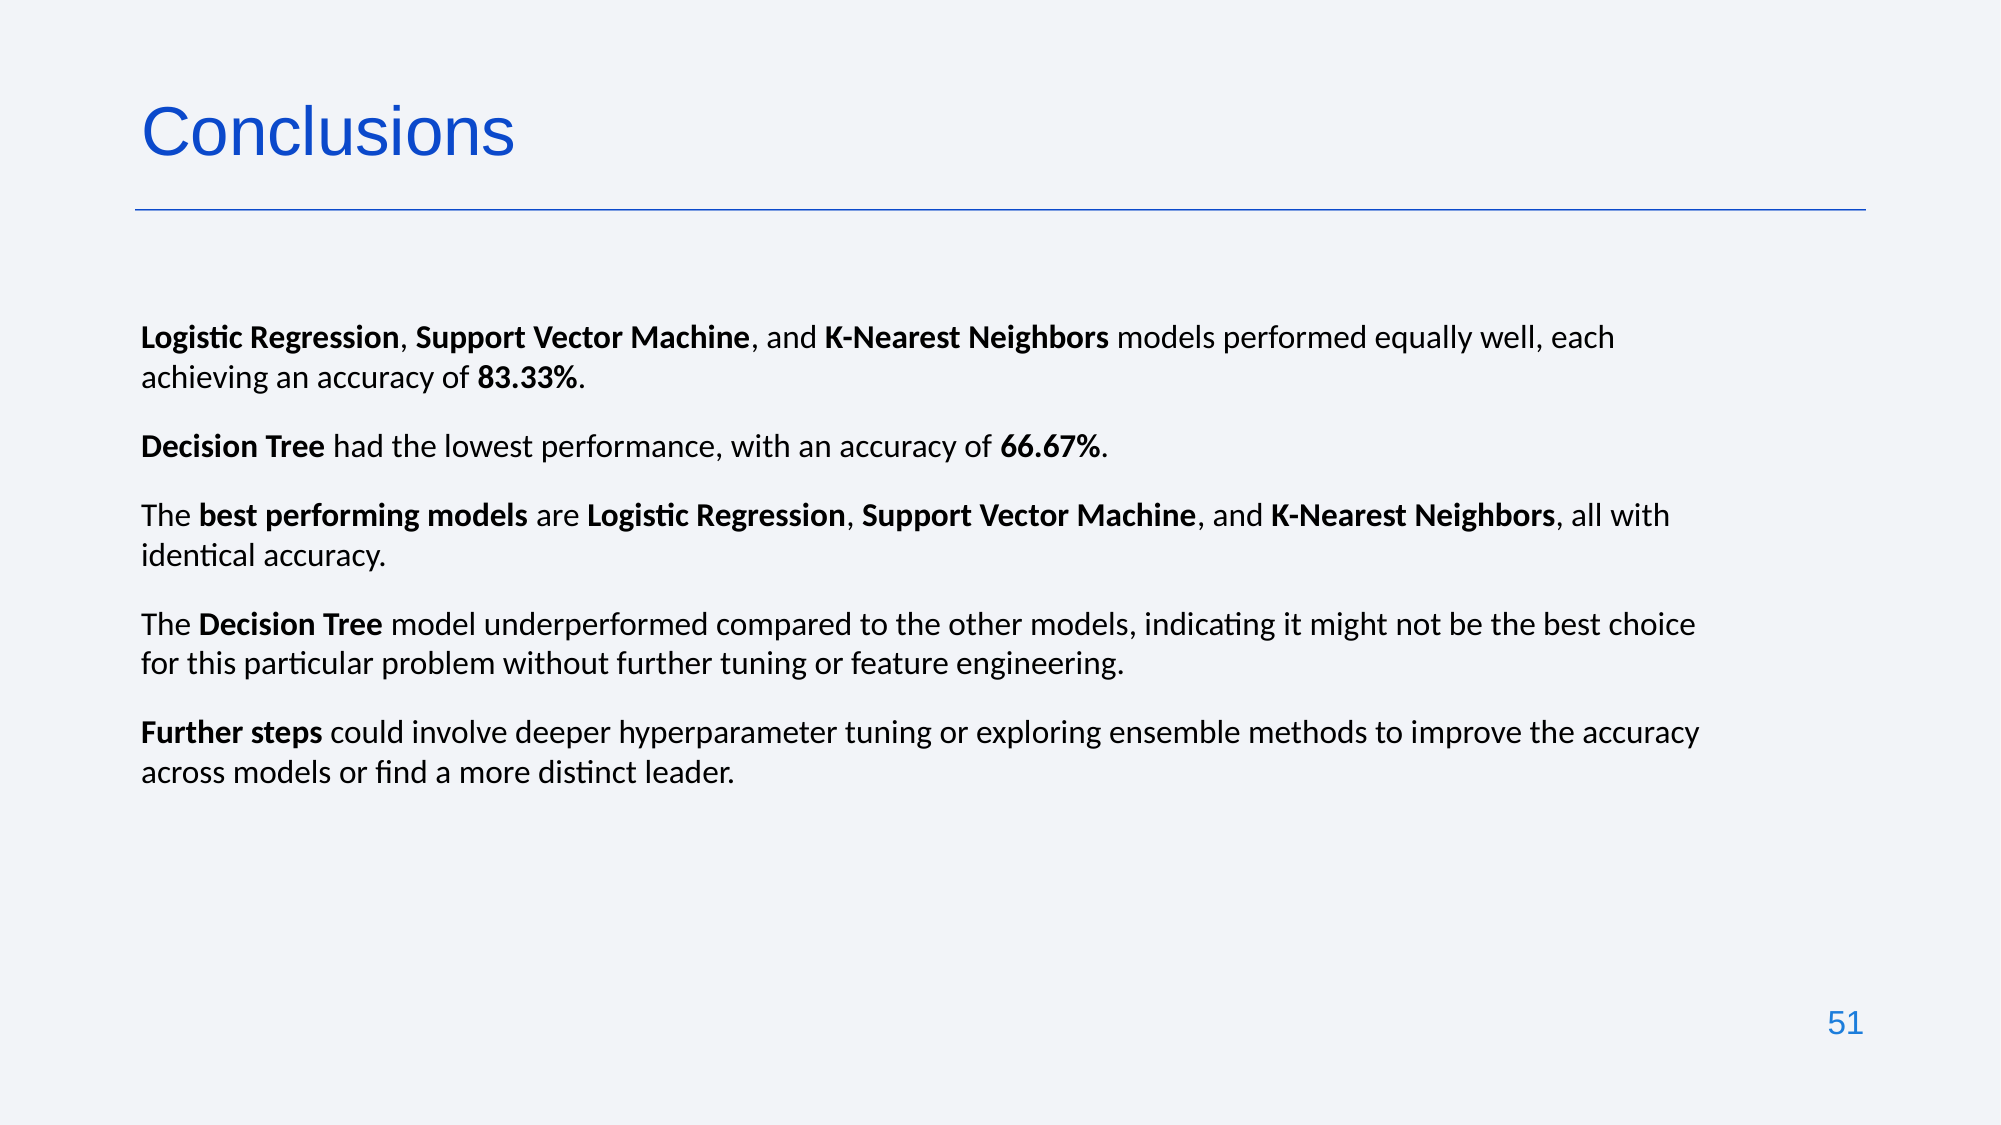

Conclusions
Logistic Regression, Support Vector Machine, and K-Nearest Neighbors models performed equally well, each achieving an accuracy of 83.33%.
Decision Tree had the lowest performance, with an accuracy of 66.67%.
The best performing models are Logistic Regression, Support Vector Machine, and K-Nearest Neighbors, all with identical accuracy.
The Decision Tree model underperformed compared to the other models, indicating it might not be the best choice for this particular problem without further tuning or feature engineering.
Further steps could involve deeper hyperparameter tuning or exploring ensemble methods to improve the accuracy across models or find a more distinct leader.
51